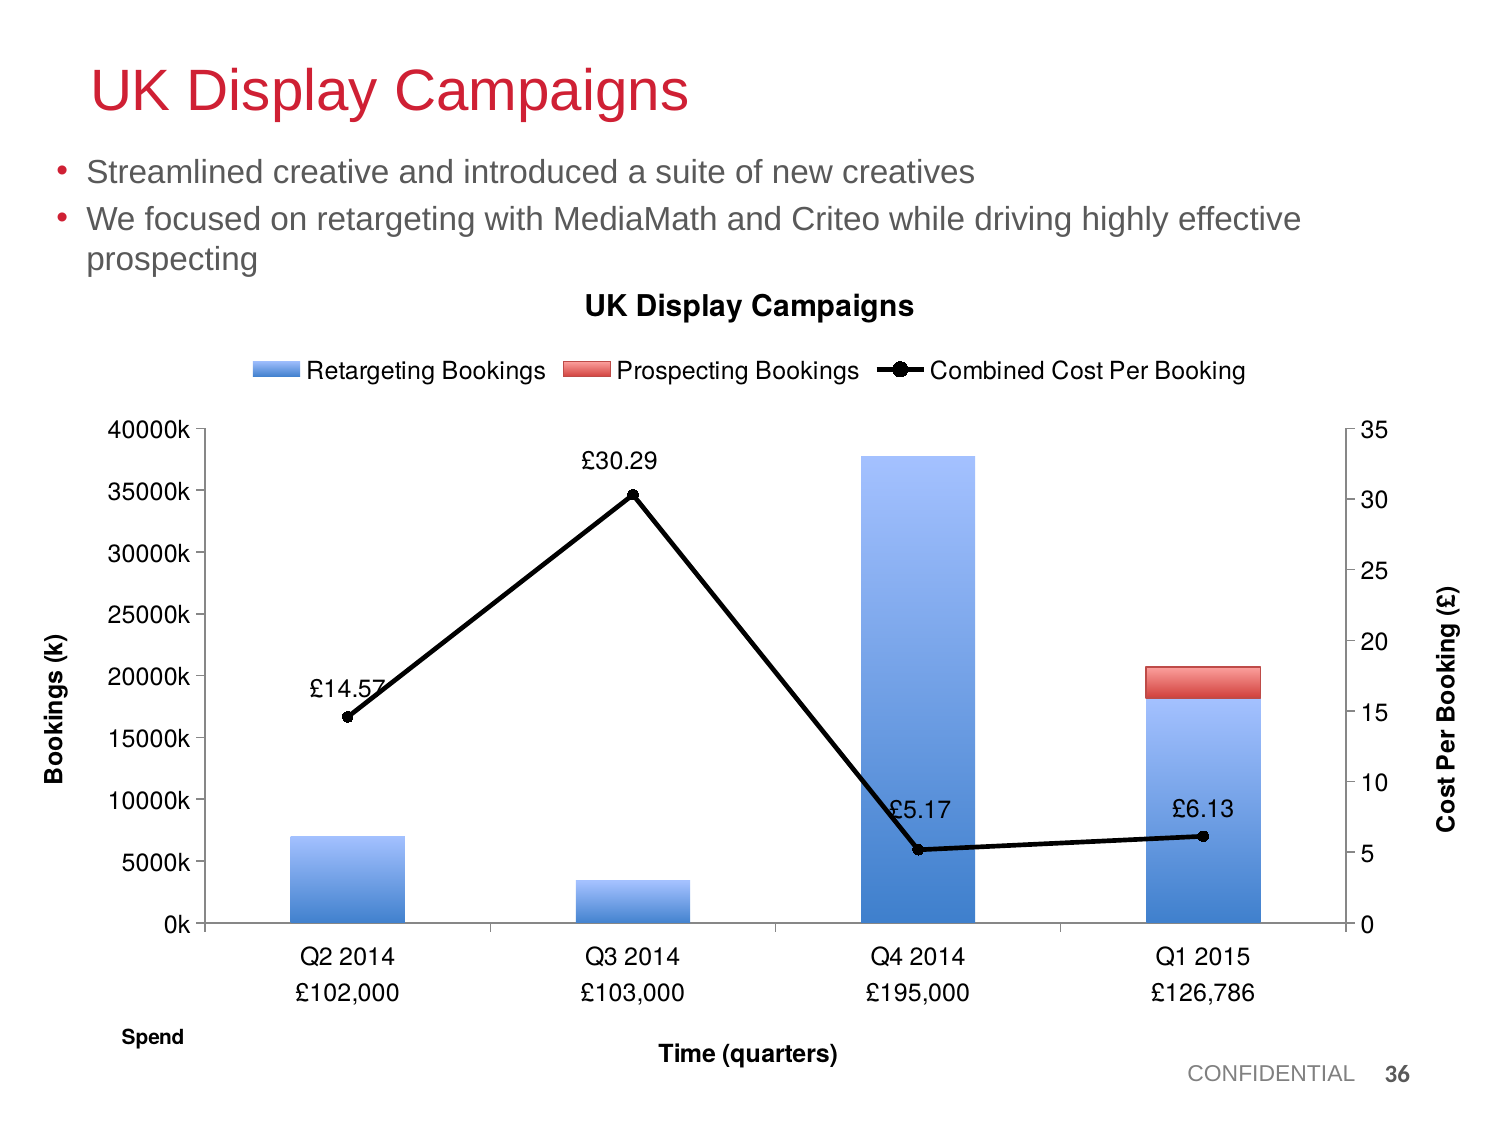

UK Display Campaigns
Streamlined creative and introduced a suite of new creatives
We focused on retargeting with MediaMath and Criteo while driving highly effective prospecting

### Chart: UK Display Campaigns

| Category | Retargeting Bookings | Prospecting Bookings | Combined Cost Per Booking |
|---|---|---|---|
| Q2 2014
£102,000 | 7000.0 | None | 14.57142857142857 |
| Q3 2014
£103,000 | 3400.0 | None | 30.29411764705882 |
| Q4 2014
£195,000 | 37700.0 | None | 5.172413793103448 |
| Q1 2015
£126,786 | 18193.0 | 2495.0 | 6.128480278422269 |
36